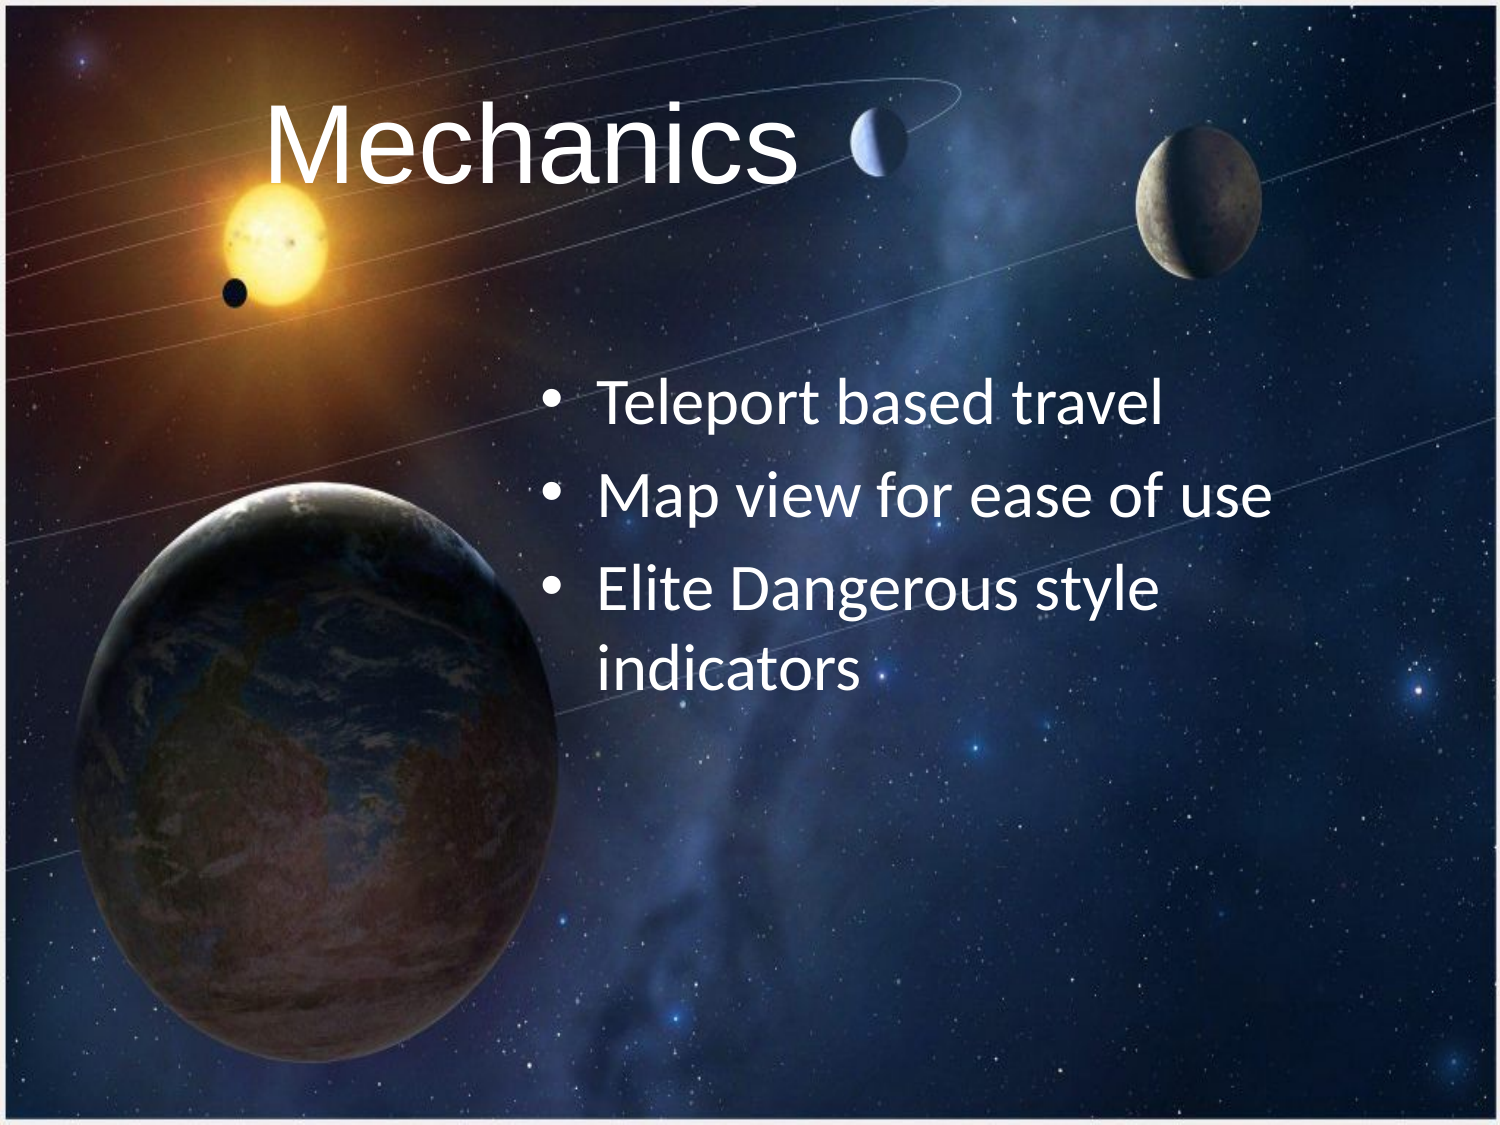

# Mechanics
Teleport based travel
Map view for ease of use
Elite Dangerous style indicators